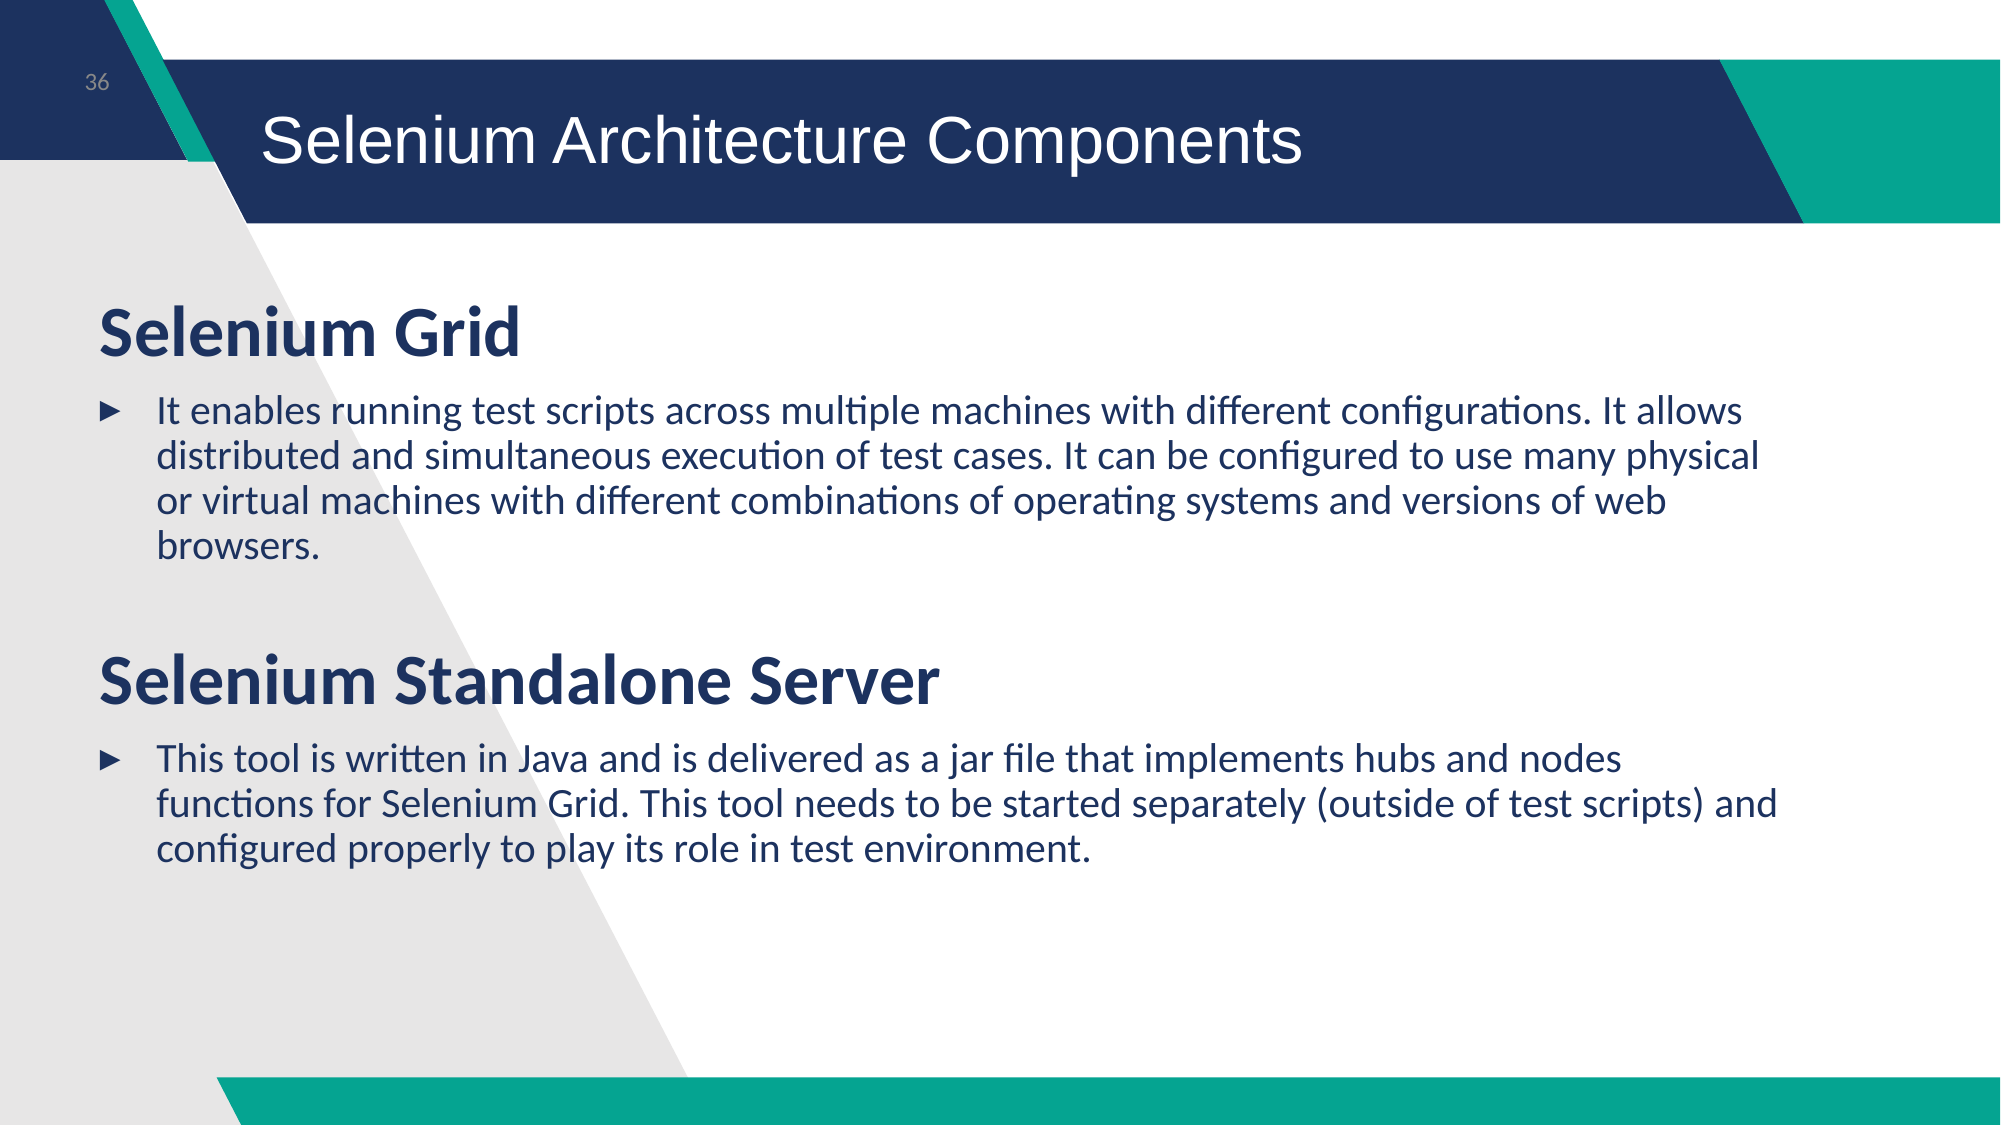

36
# Selenium Architecture Components
Selenium Grid
It enables running test scripts across multiple machines with different configurations. It allows distributed and simultaneous execution of test cases. It can be configured to use many physical or virtual machines with different combinations of operating systems and versions of web browsers.

Selenium Standalone Server
This tool is written in Java and is delivered as a jar file that implements hubs and nodes functions for Selenium Grid. This tool needs to be started separately (outside of test scripts) and configured properly to play its role in test environment.